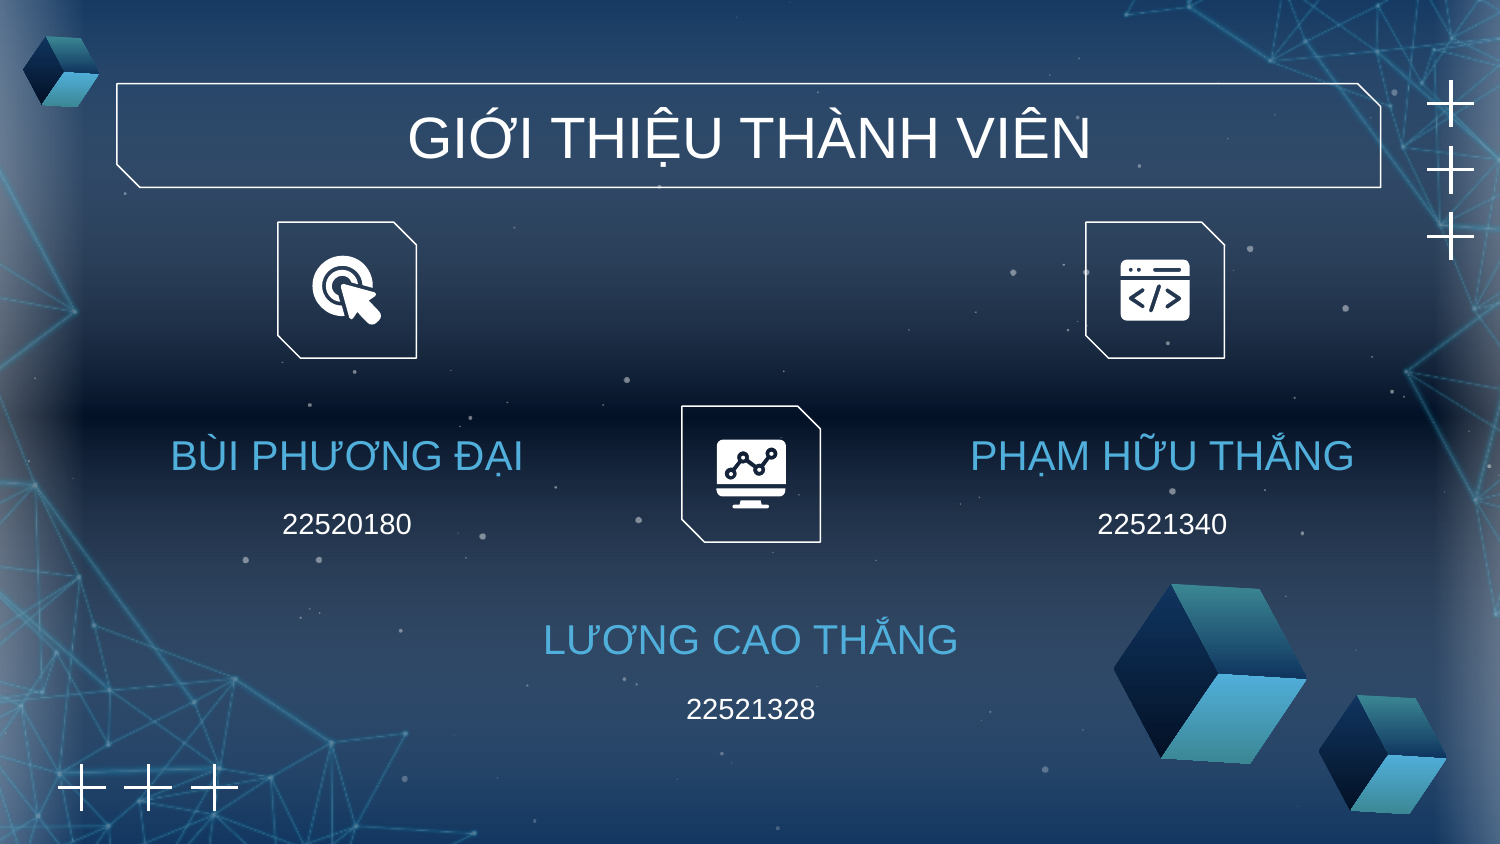

GIỚI THIỆU THÀNH VIÊN

PHẠM HỮU THẮNG
# BÙI PHƯƠNG ĐẠI

22520180
22521340
LƯƠNG CAO THẮNG

22521328